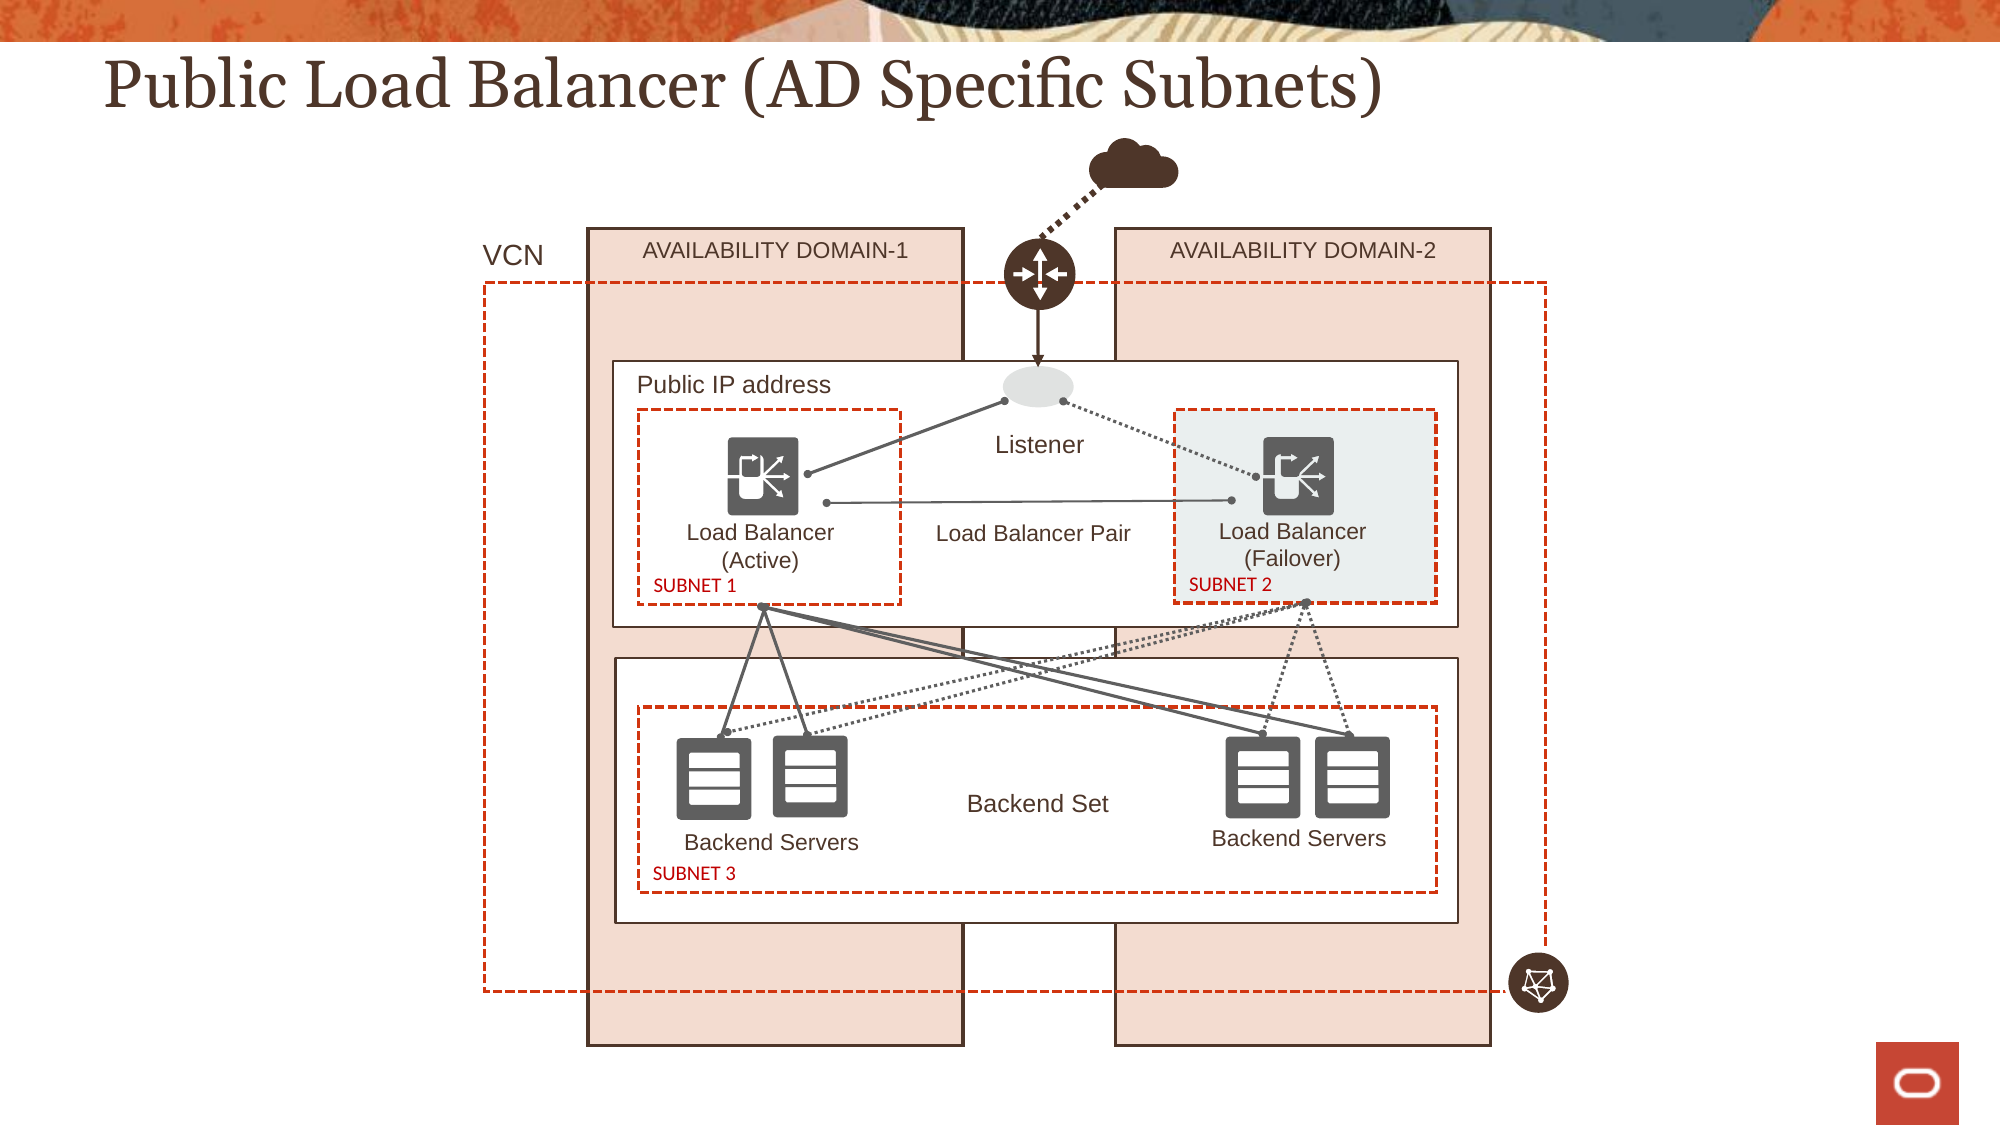

# Public Load Balancer (AD Specific Subnets)

VCN
AVAILABILITY DOMAIN-1
AVAILABILITY DOMAIN-2

Public IP address

SUBNET 1
SUBNET 2
Listener
Load Balancer (Failover)
Load Balancer
(Active)
Load Balancer Pair

SUBNET 3

Backend Set
Backend Servers
Backend Servers